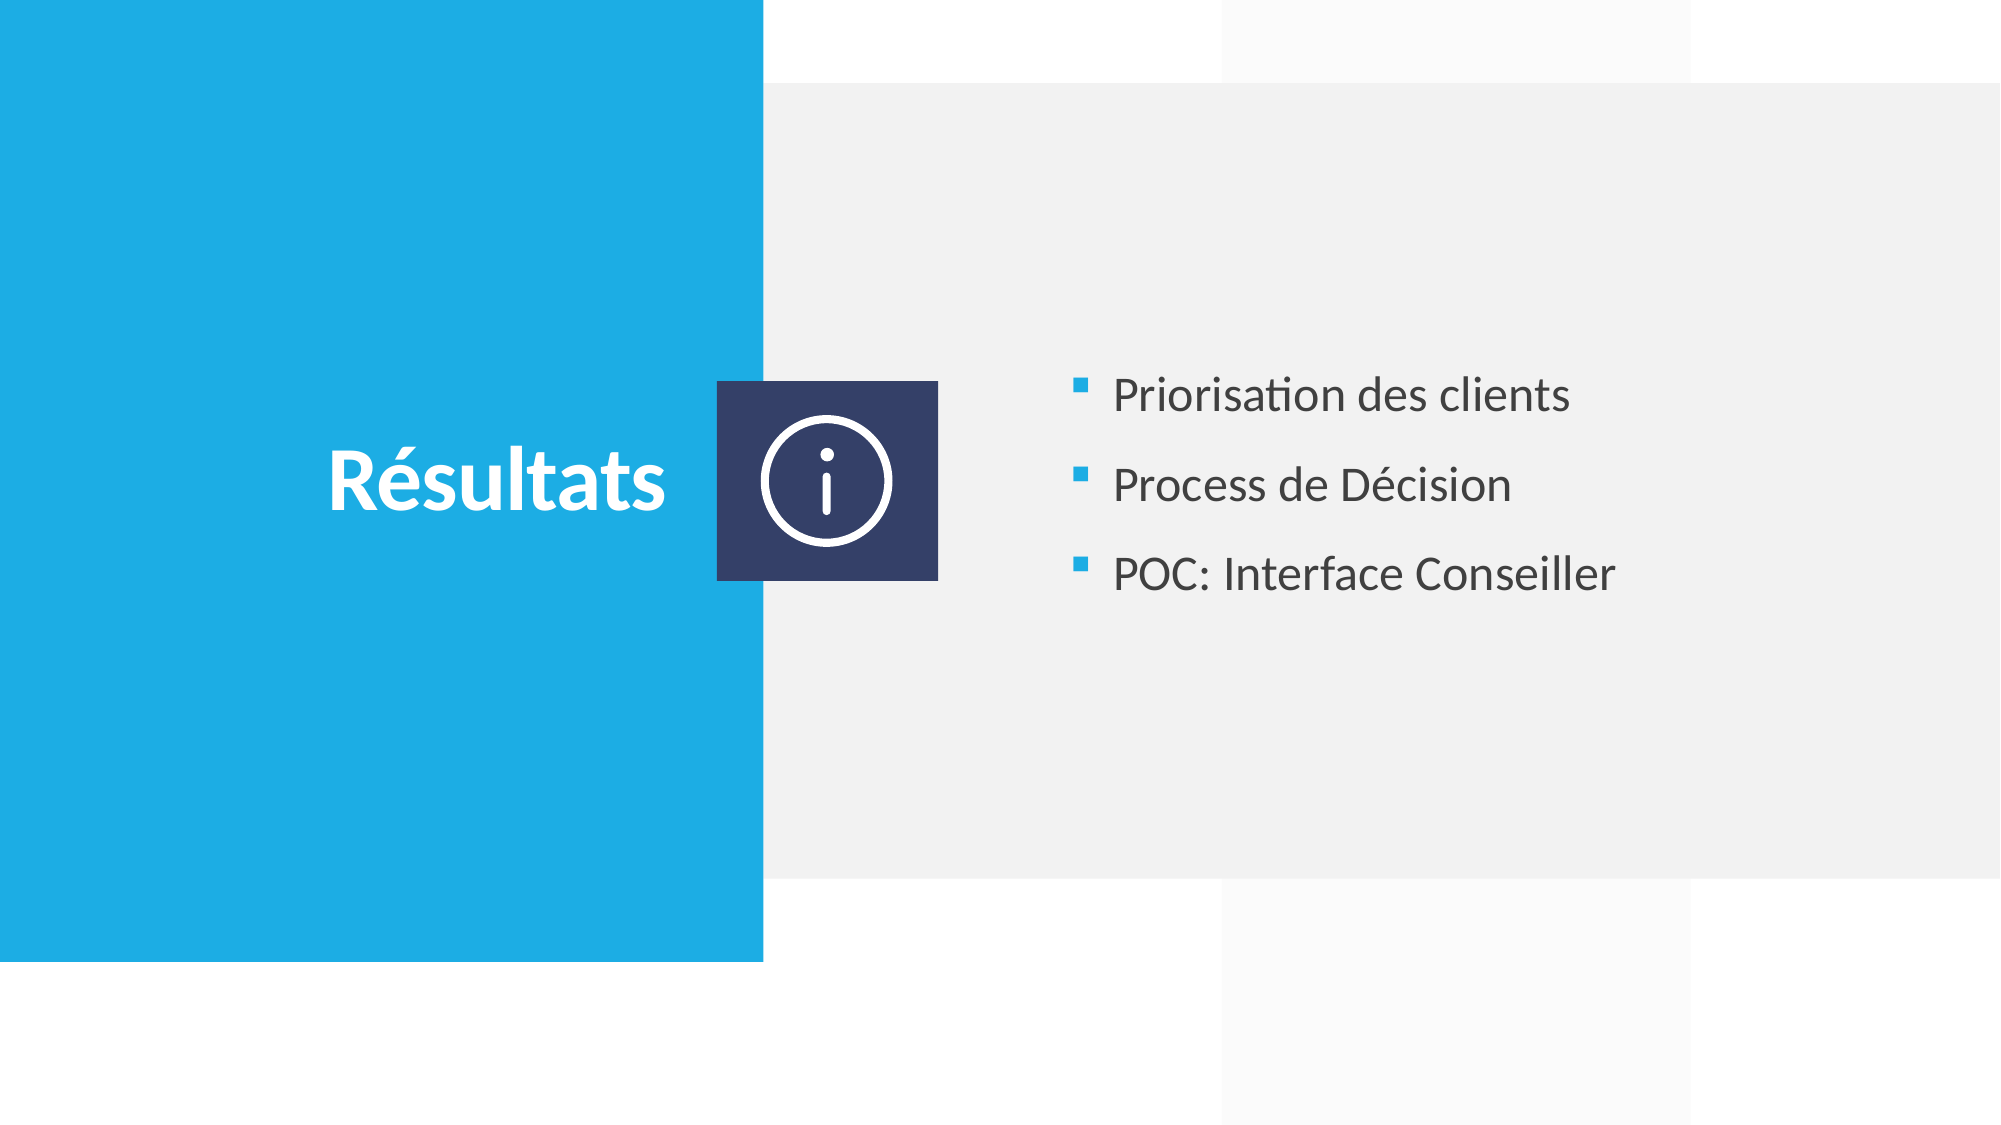

Priorisation des clients
Process de Décision
POC: Interface Conseiller
# Résultats